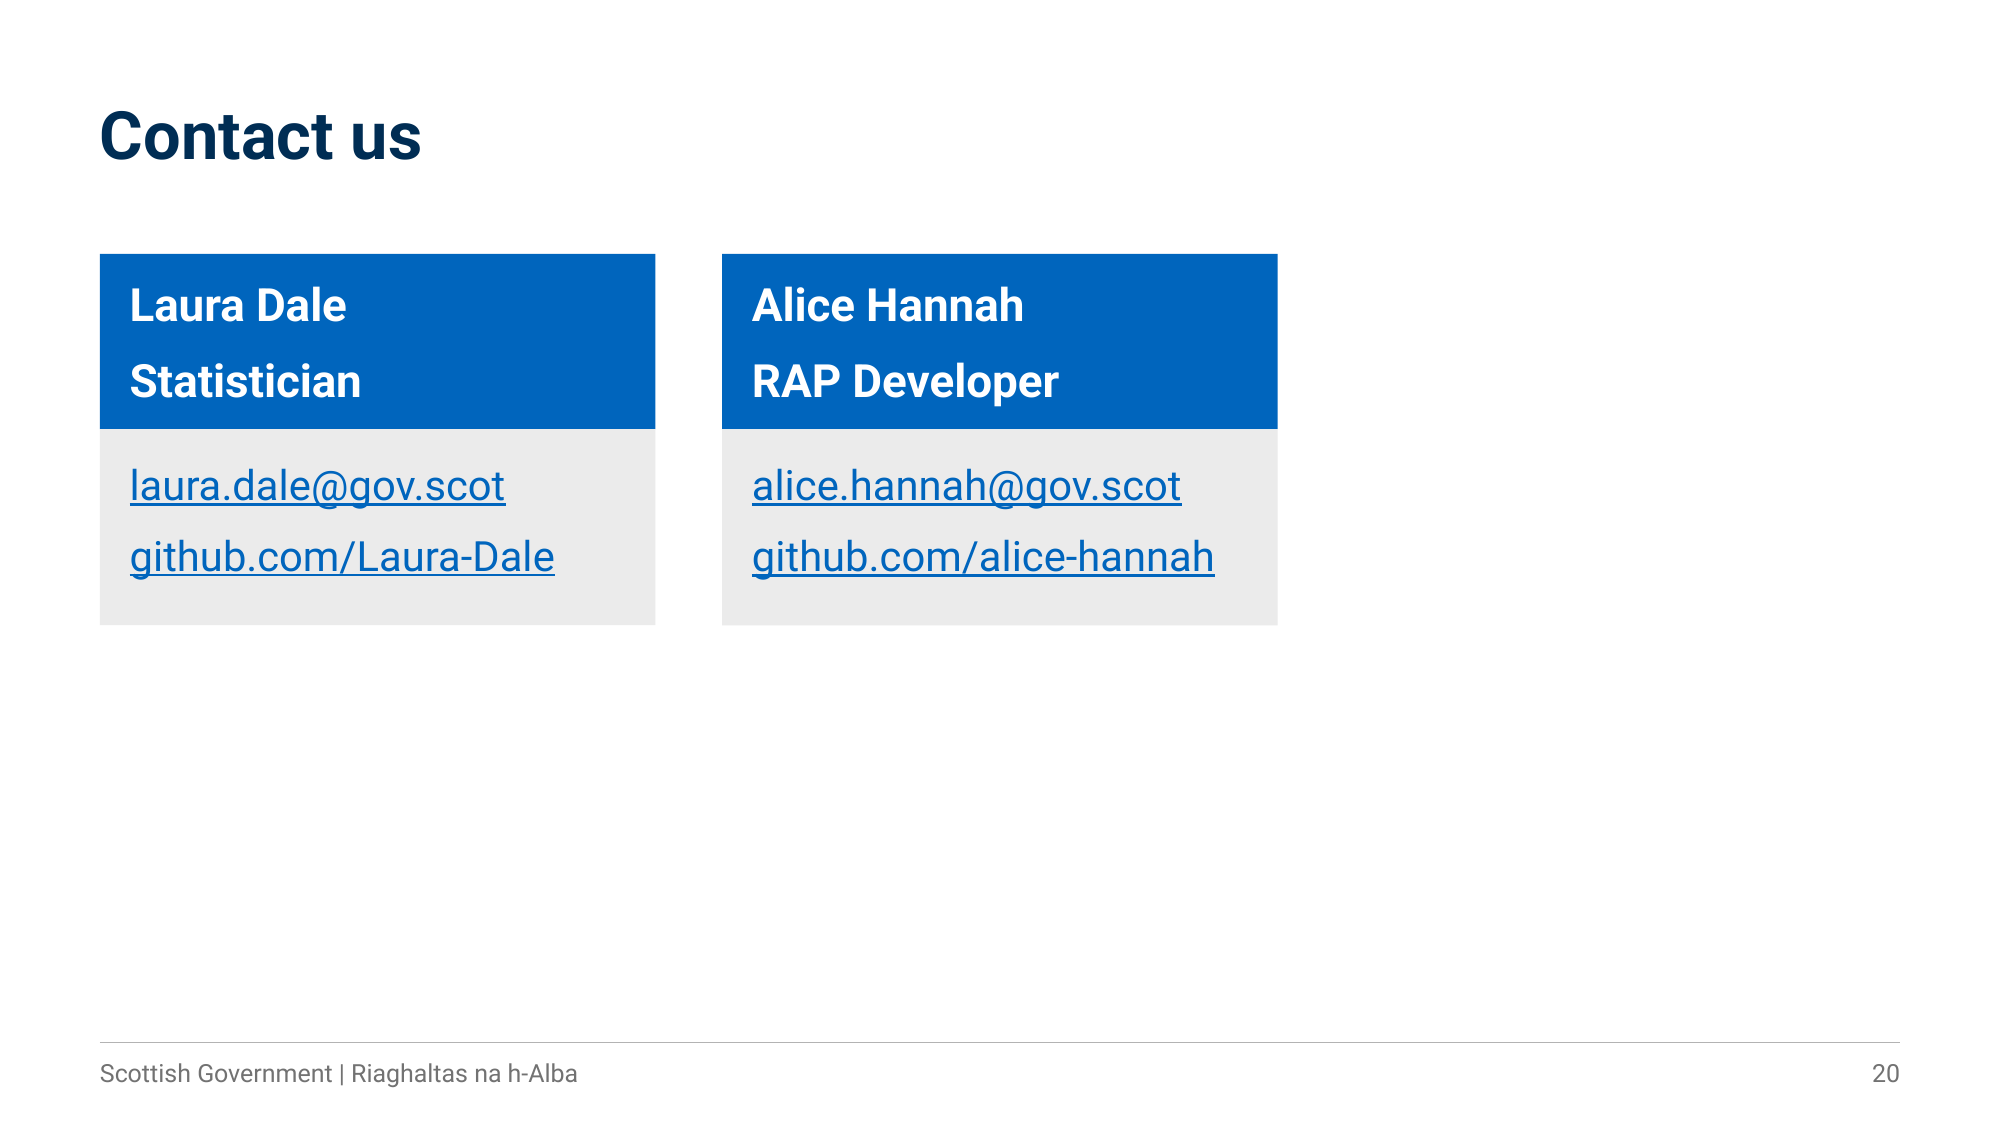

# Contact us
Laura Dale
Statistician
Alice Hannah
RAP Developer
laura.dale@gov.scot
github.com/Laura-Dale
alice.hannah@gov.scot
github.com/alice-hannah
20
Scottish Government | Riaghaltas na h-Alba